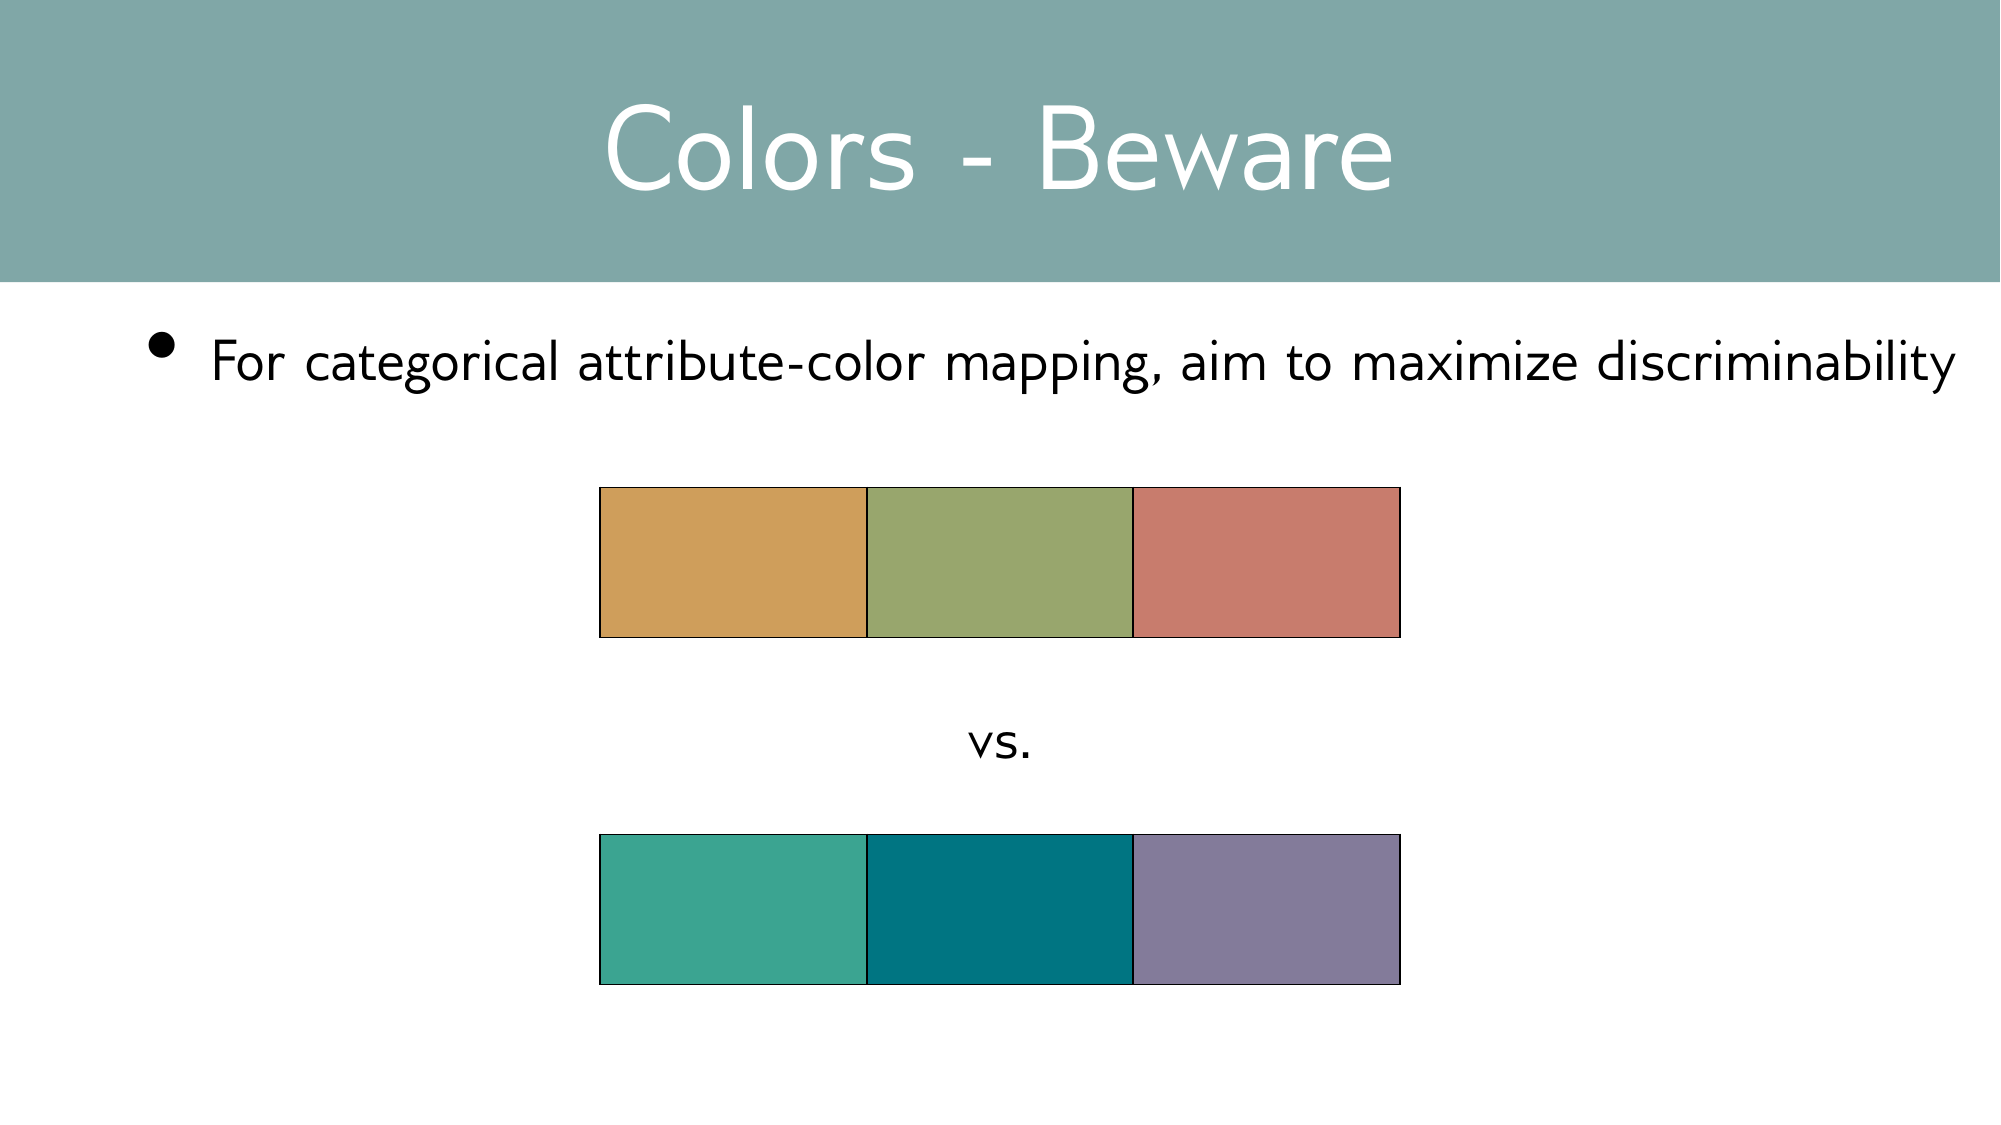

Colors - Beware
For categorical attribute-color mapping, aim to maximize discriminability
|  |  |  |
| --- | --- | --- |
33
vs.
|  |  |  |
| --- | --- | --- |